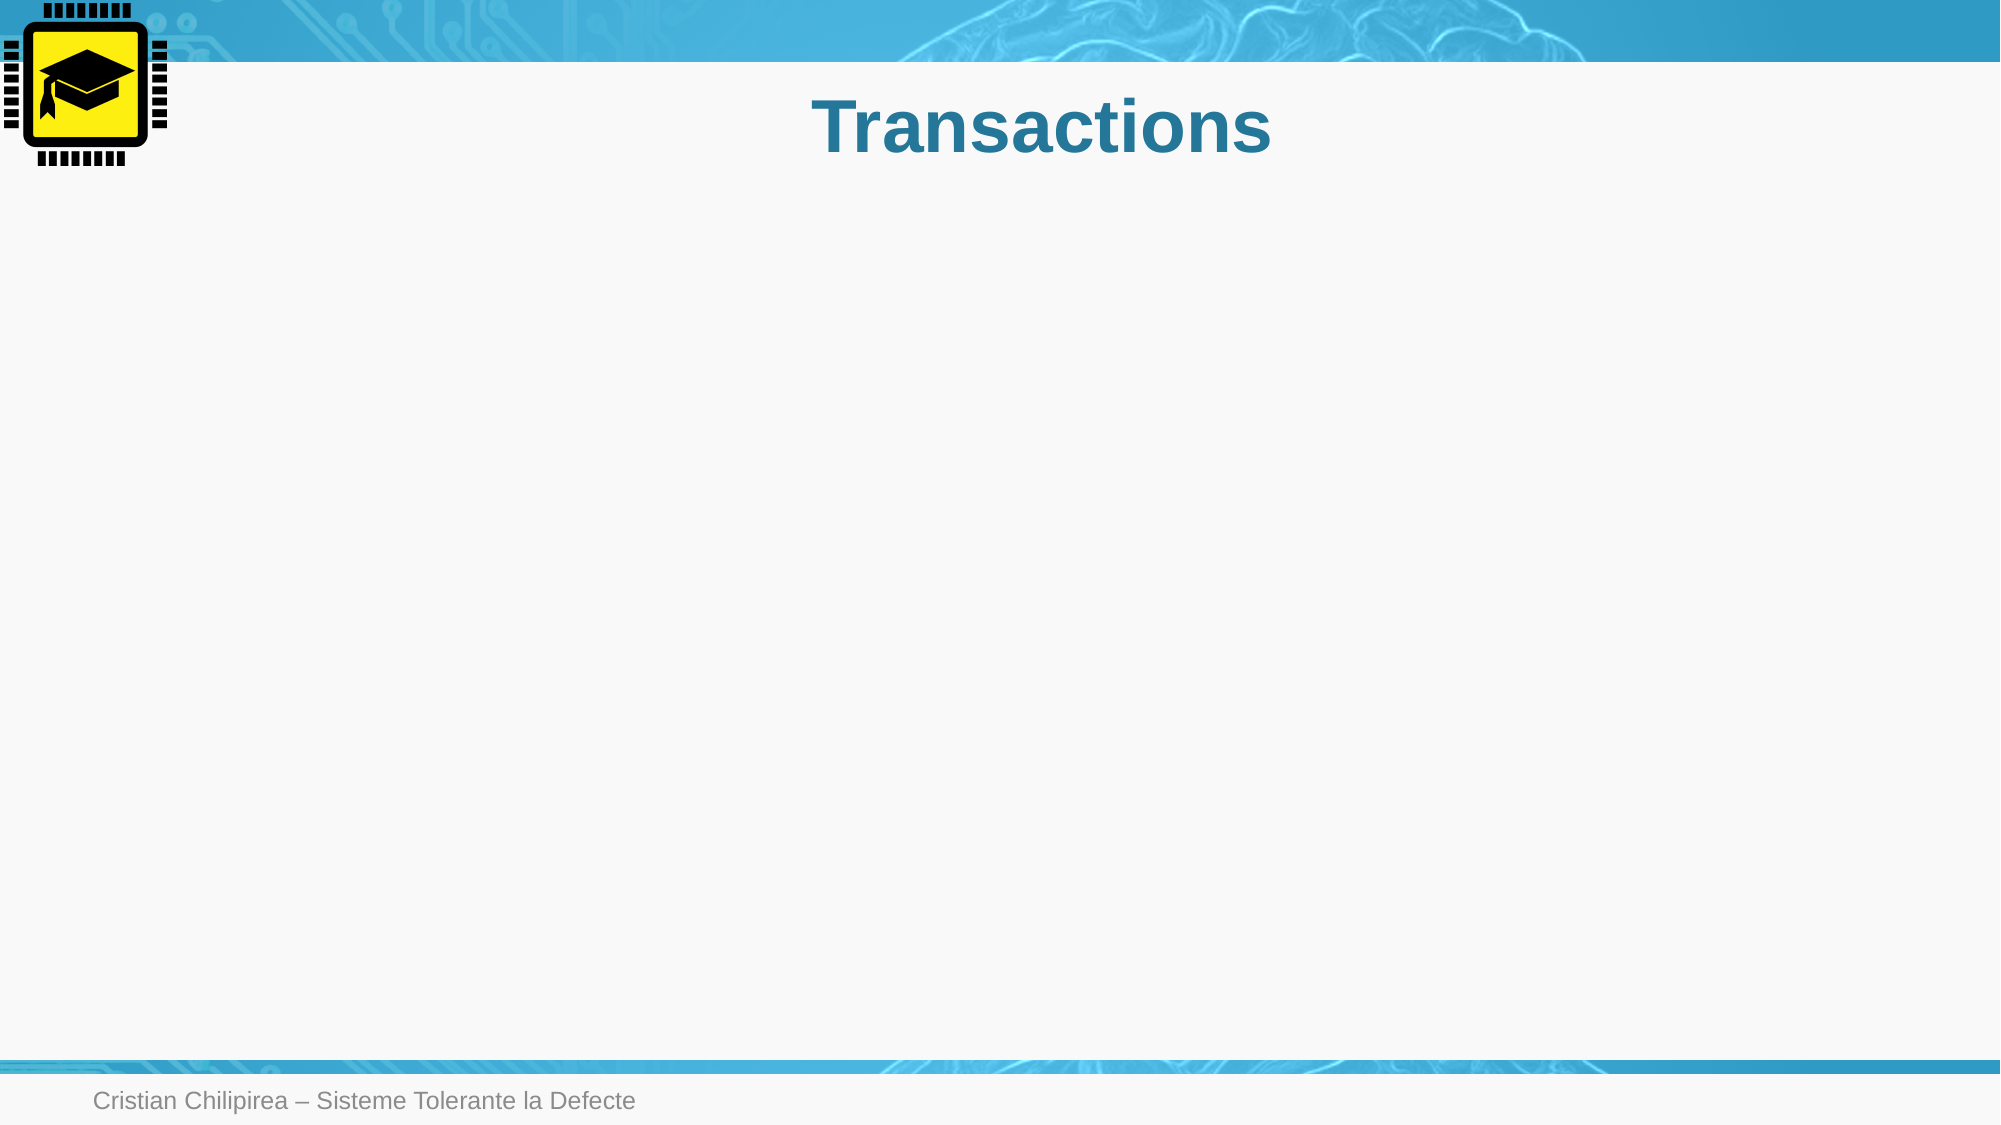

# Transactions

Cristian Chilipirea – Sisteme Tolerante la Defecte